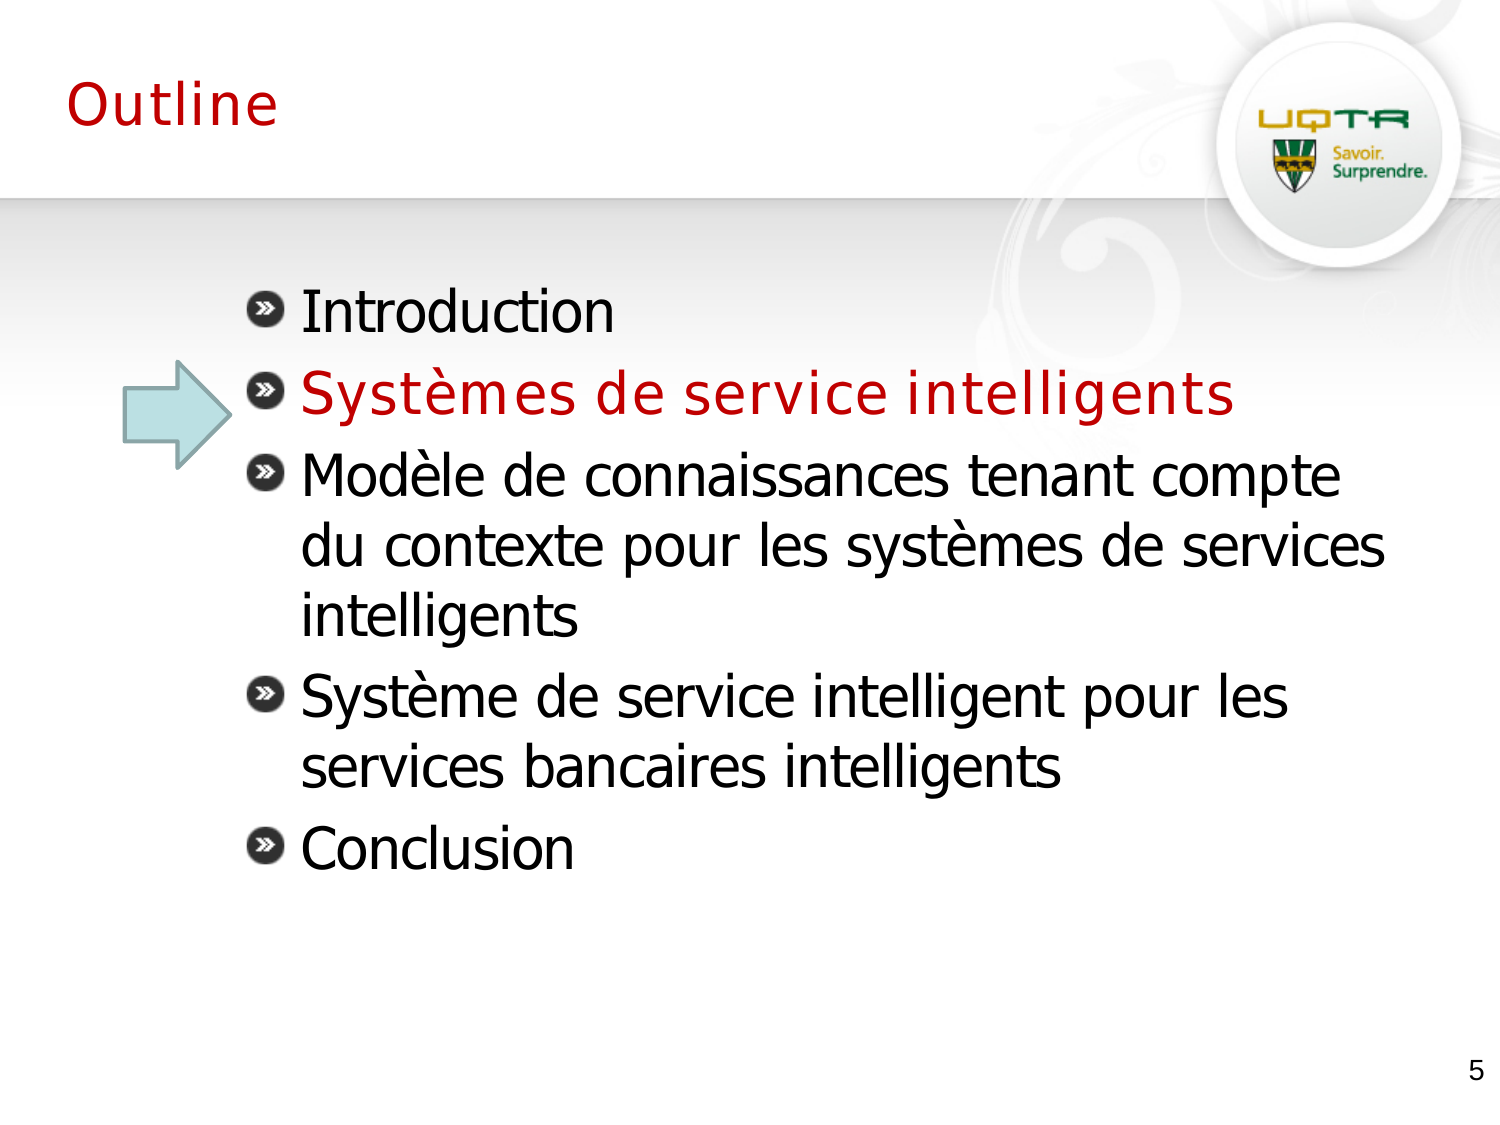

# Outline
Introduction
Systèmes de service intelligents
Modèle de connaissances tenant compte du contexte pour les systèmes de services intelligents
Système de service intelligent pour les services bancaires intelligents
Conclusion

5